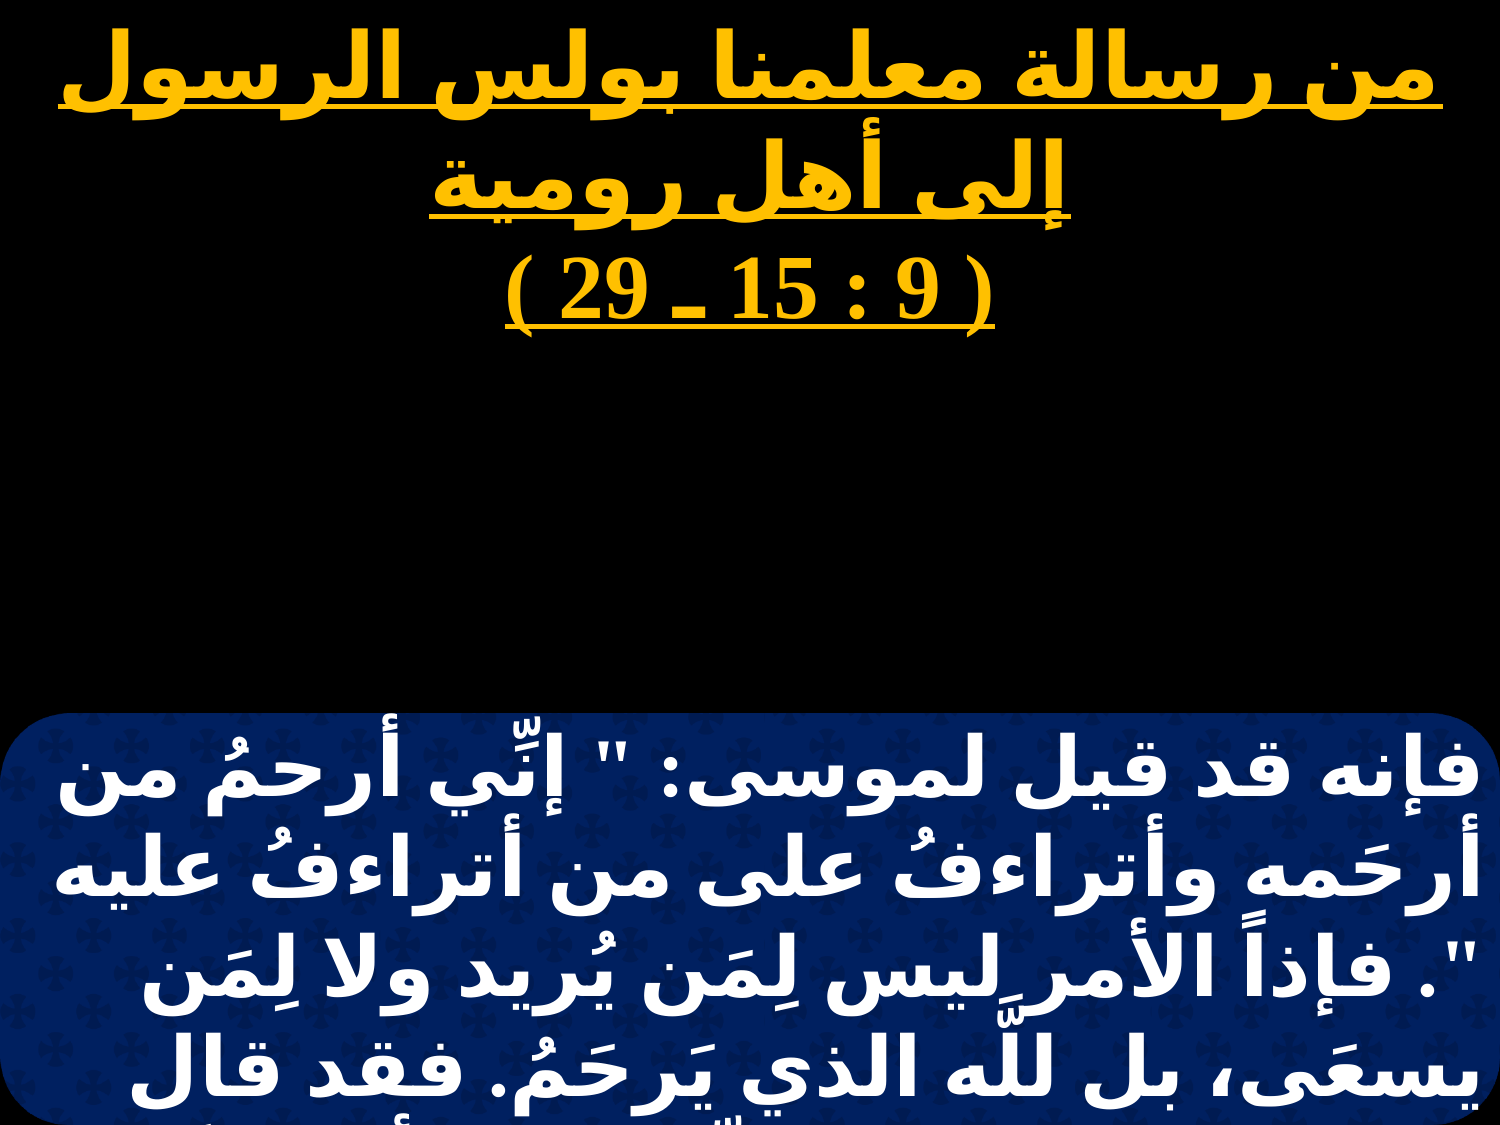

من رسالة معلمنا بولس الرسول إلى أهل رومية
( 9 : 15 ـ 29 )
# الثلاثاء 1
فإنه قد قيل لموسى: " إنِّي أرحمُ من أرحَمه وأتراءفُ على من أتراءفُ عليه ". فإذاً الأمر ليس لِمَن يُريد ولا لِمَن يسعَى، بل للَّه الذي يَرحَمُ. فقد قال الكتاب لفرعونَ: " إنِّي لهذا أقمتُكَ، لكي أُظهِرَ فيكَ قُوَّتي،